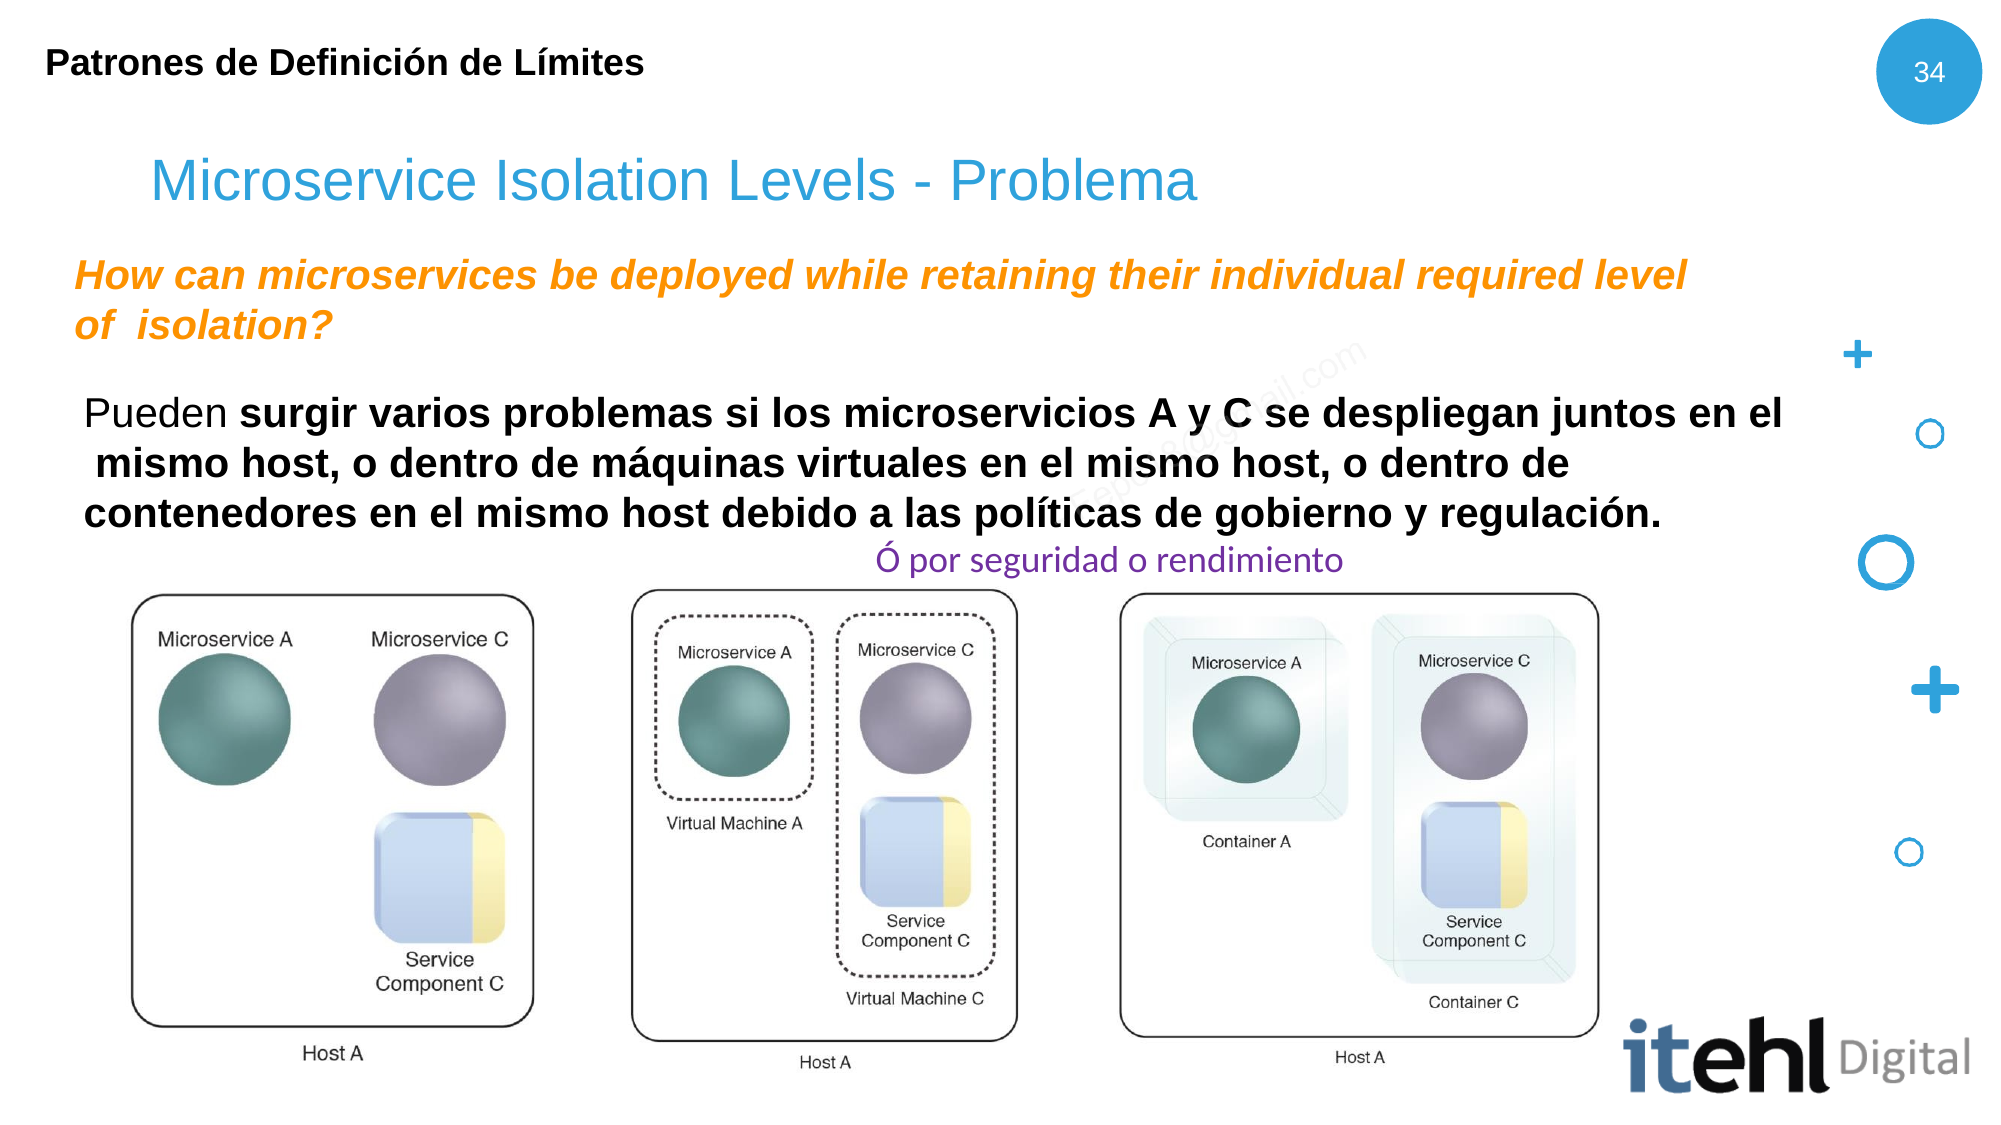

Patrones de Definición de Límites
34
# Microservice Isolation Levels - Problema
How can microservices be deployed while retaining their individual required level of  isolation?
Pueden surgir varios problemas si los microservicios A y C se despliegan juntos en el  mismo host, o dentro de máquinas virtuales en el mismo host, o dentro de  contenedores en el mismo host debido a las políticas de gobierno y regulación.

Ó por seguridad o rendimiento